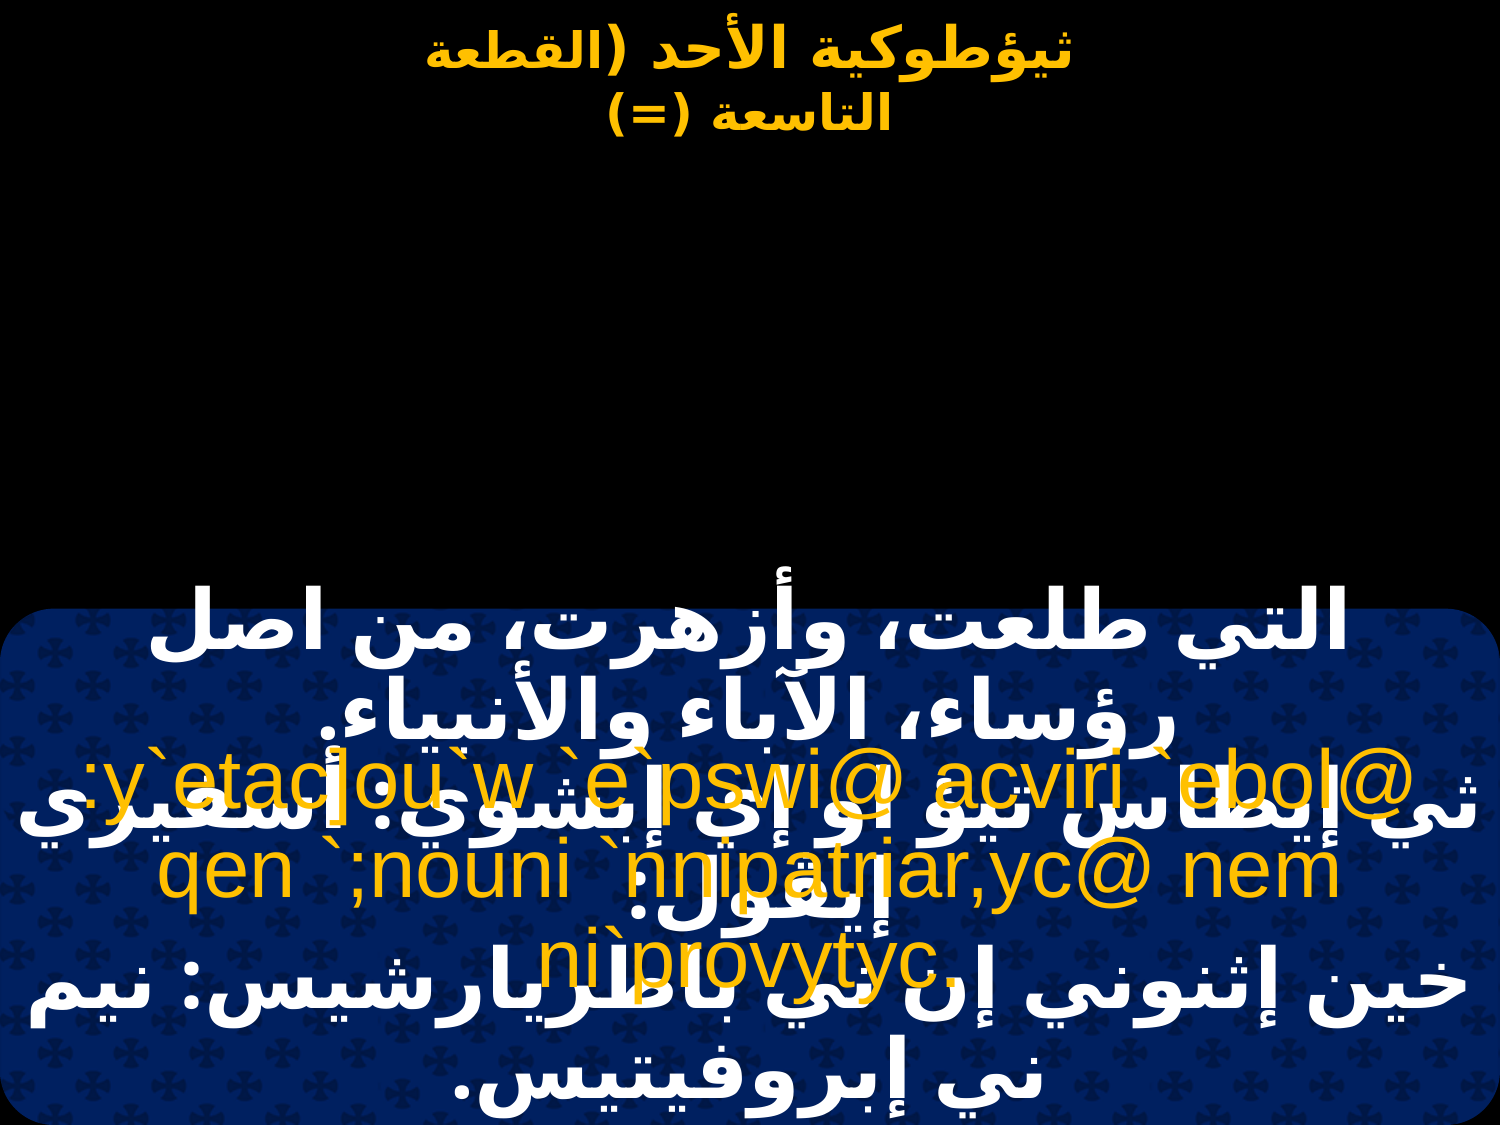

التي طلعت، وأزهرت، من اصل رؤساء، الآباء والأنبياء.
:y`etac]ou`w `e`pswi@ acviri `ebol@ qen `;nouni `nnipatriar,yc@ nem ni`provytyc.
ثي إيطاس تيؤ او إي إبشوي: أسفيري إيڤول:
خين إثنوني إن ني باطريارشيس: نيم ني إبروفيتيس.